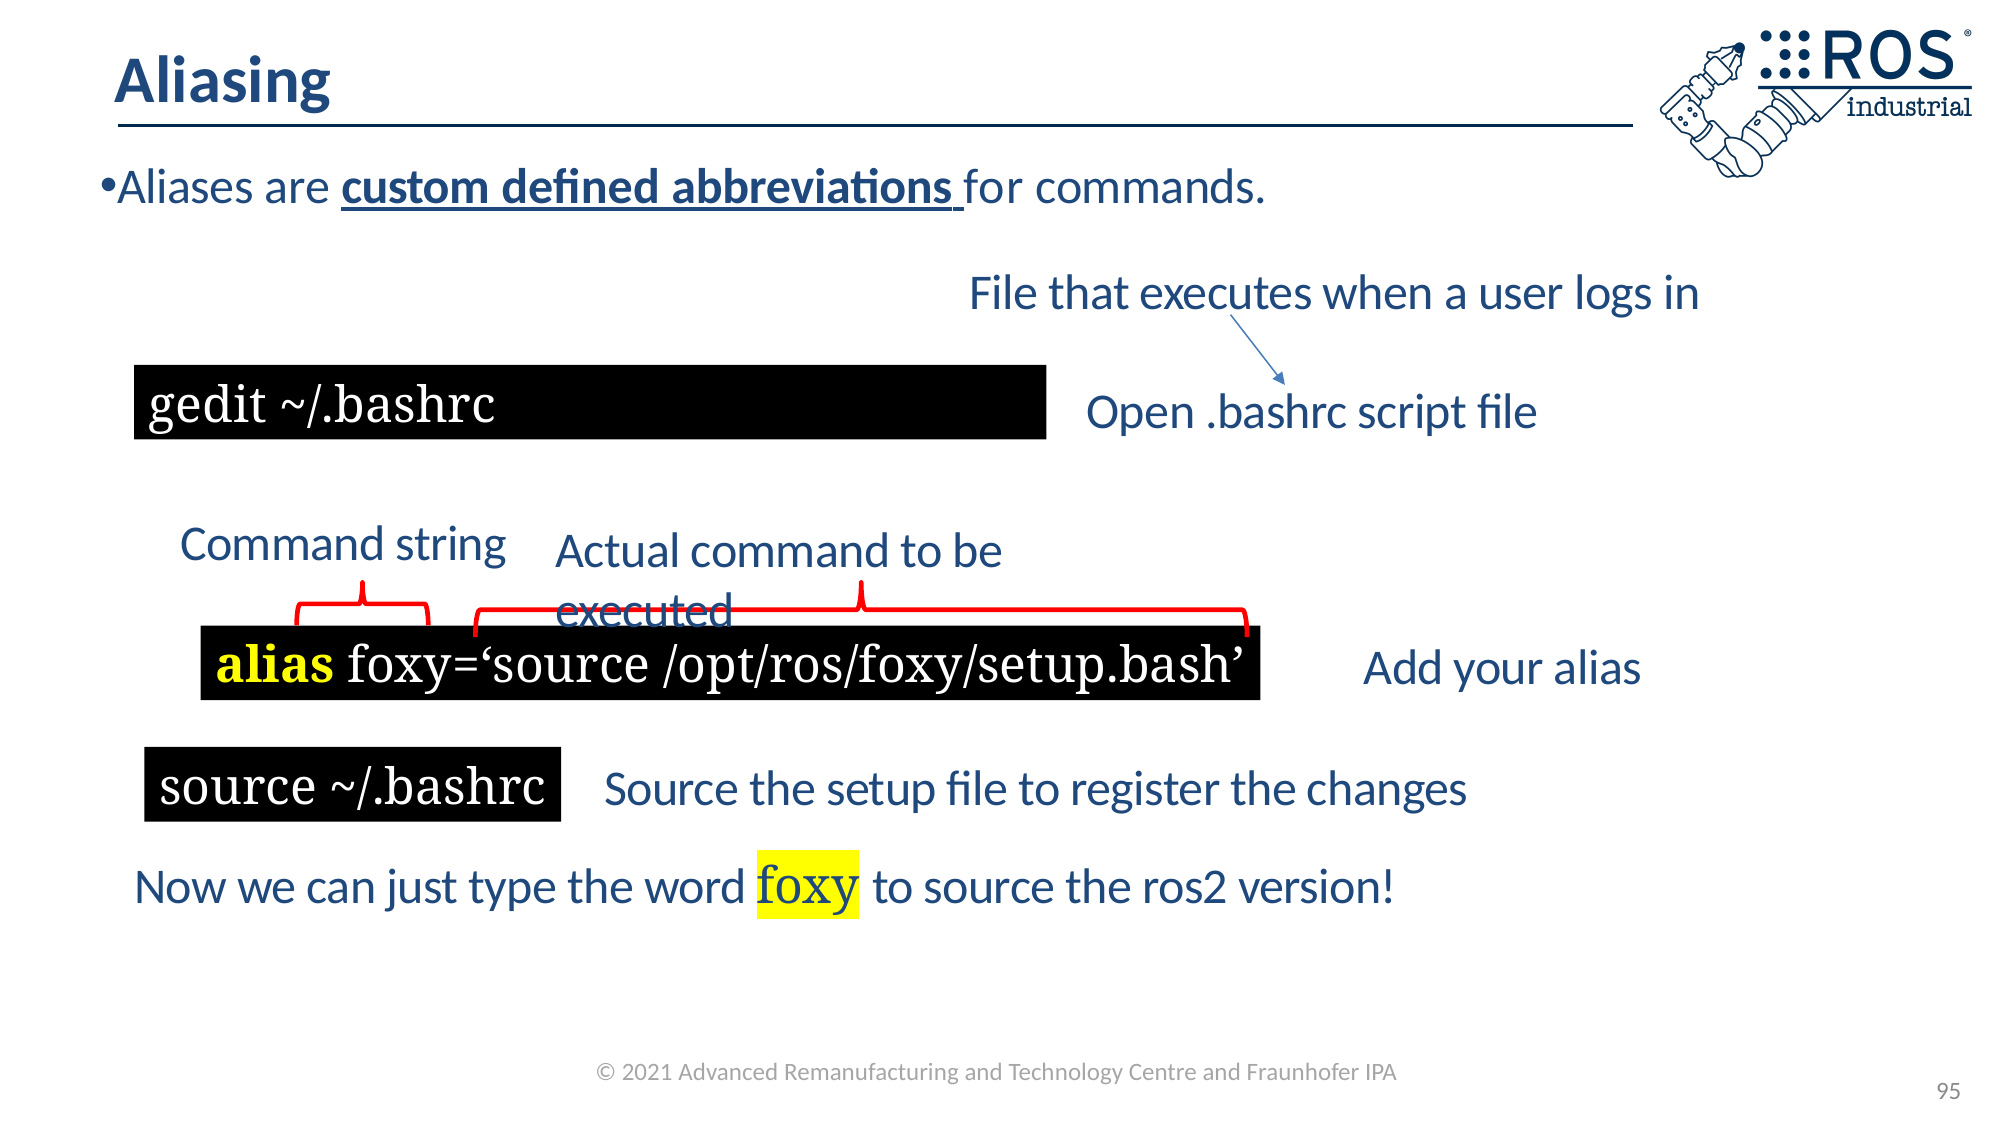

# Aliasing
Aliases are custom defined abbreviations for commands.

File that executes when a user logs in
gedit ~/.bashrc
Open .bashrc script file
Command string
Actual command to be executed

alias foxy=‘source /opt/ros/foxy/setup.bash’
Add your alias
source ~/.bashrc
Source the setup file to register the changes
Now we can just type the word foxy to source the ros2 version!
95